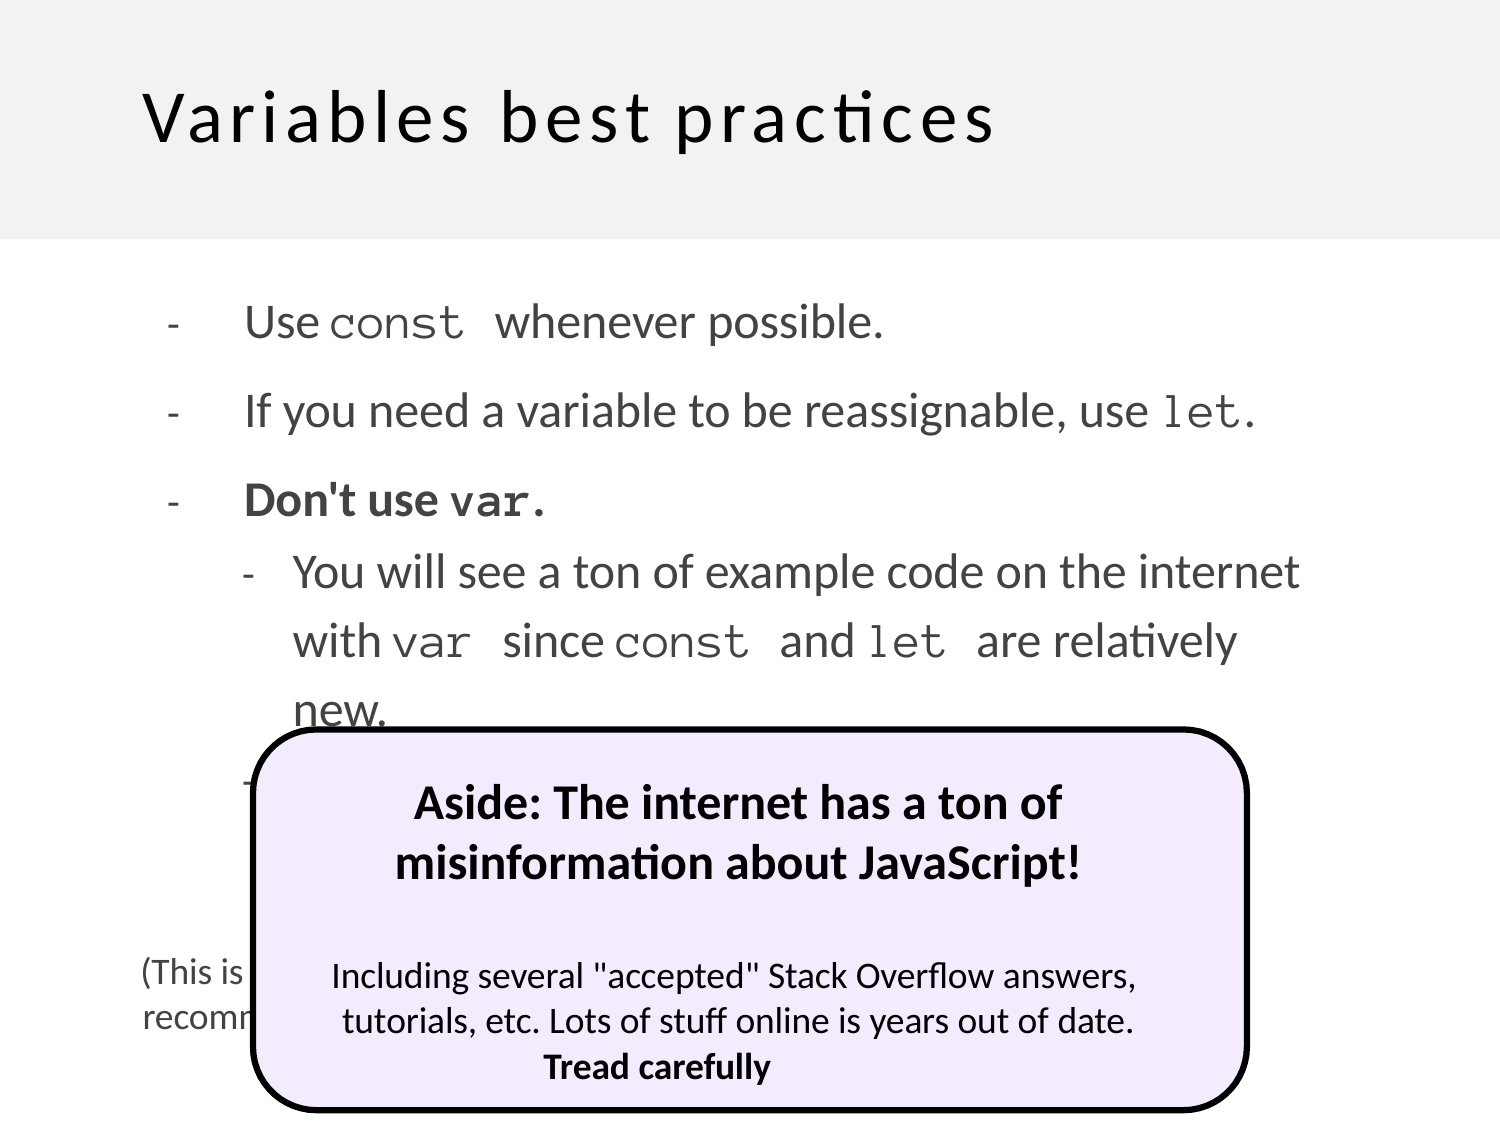

# Variables best practices
-	Use const whenever possible.
-	If you need a variable to be reassignable, use let.
-	Don't use var.
-	You will see a ton of example code on the internet  with var since const and let are relatively new.
-	However, const and let are well-supported, so  there's no reason not to use them.

(This is also what the Google and AirBnB JavaScript Style Guides recommend.)

Aside: The internet has a ton of misinformation about JavaScript!

Including several "accepted" Stack Overflow answers,  tutorials, etc. Lots of stuff online is years out of date.
Tread carefully